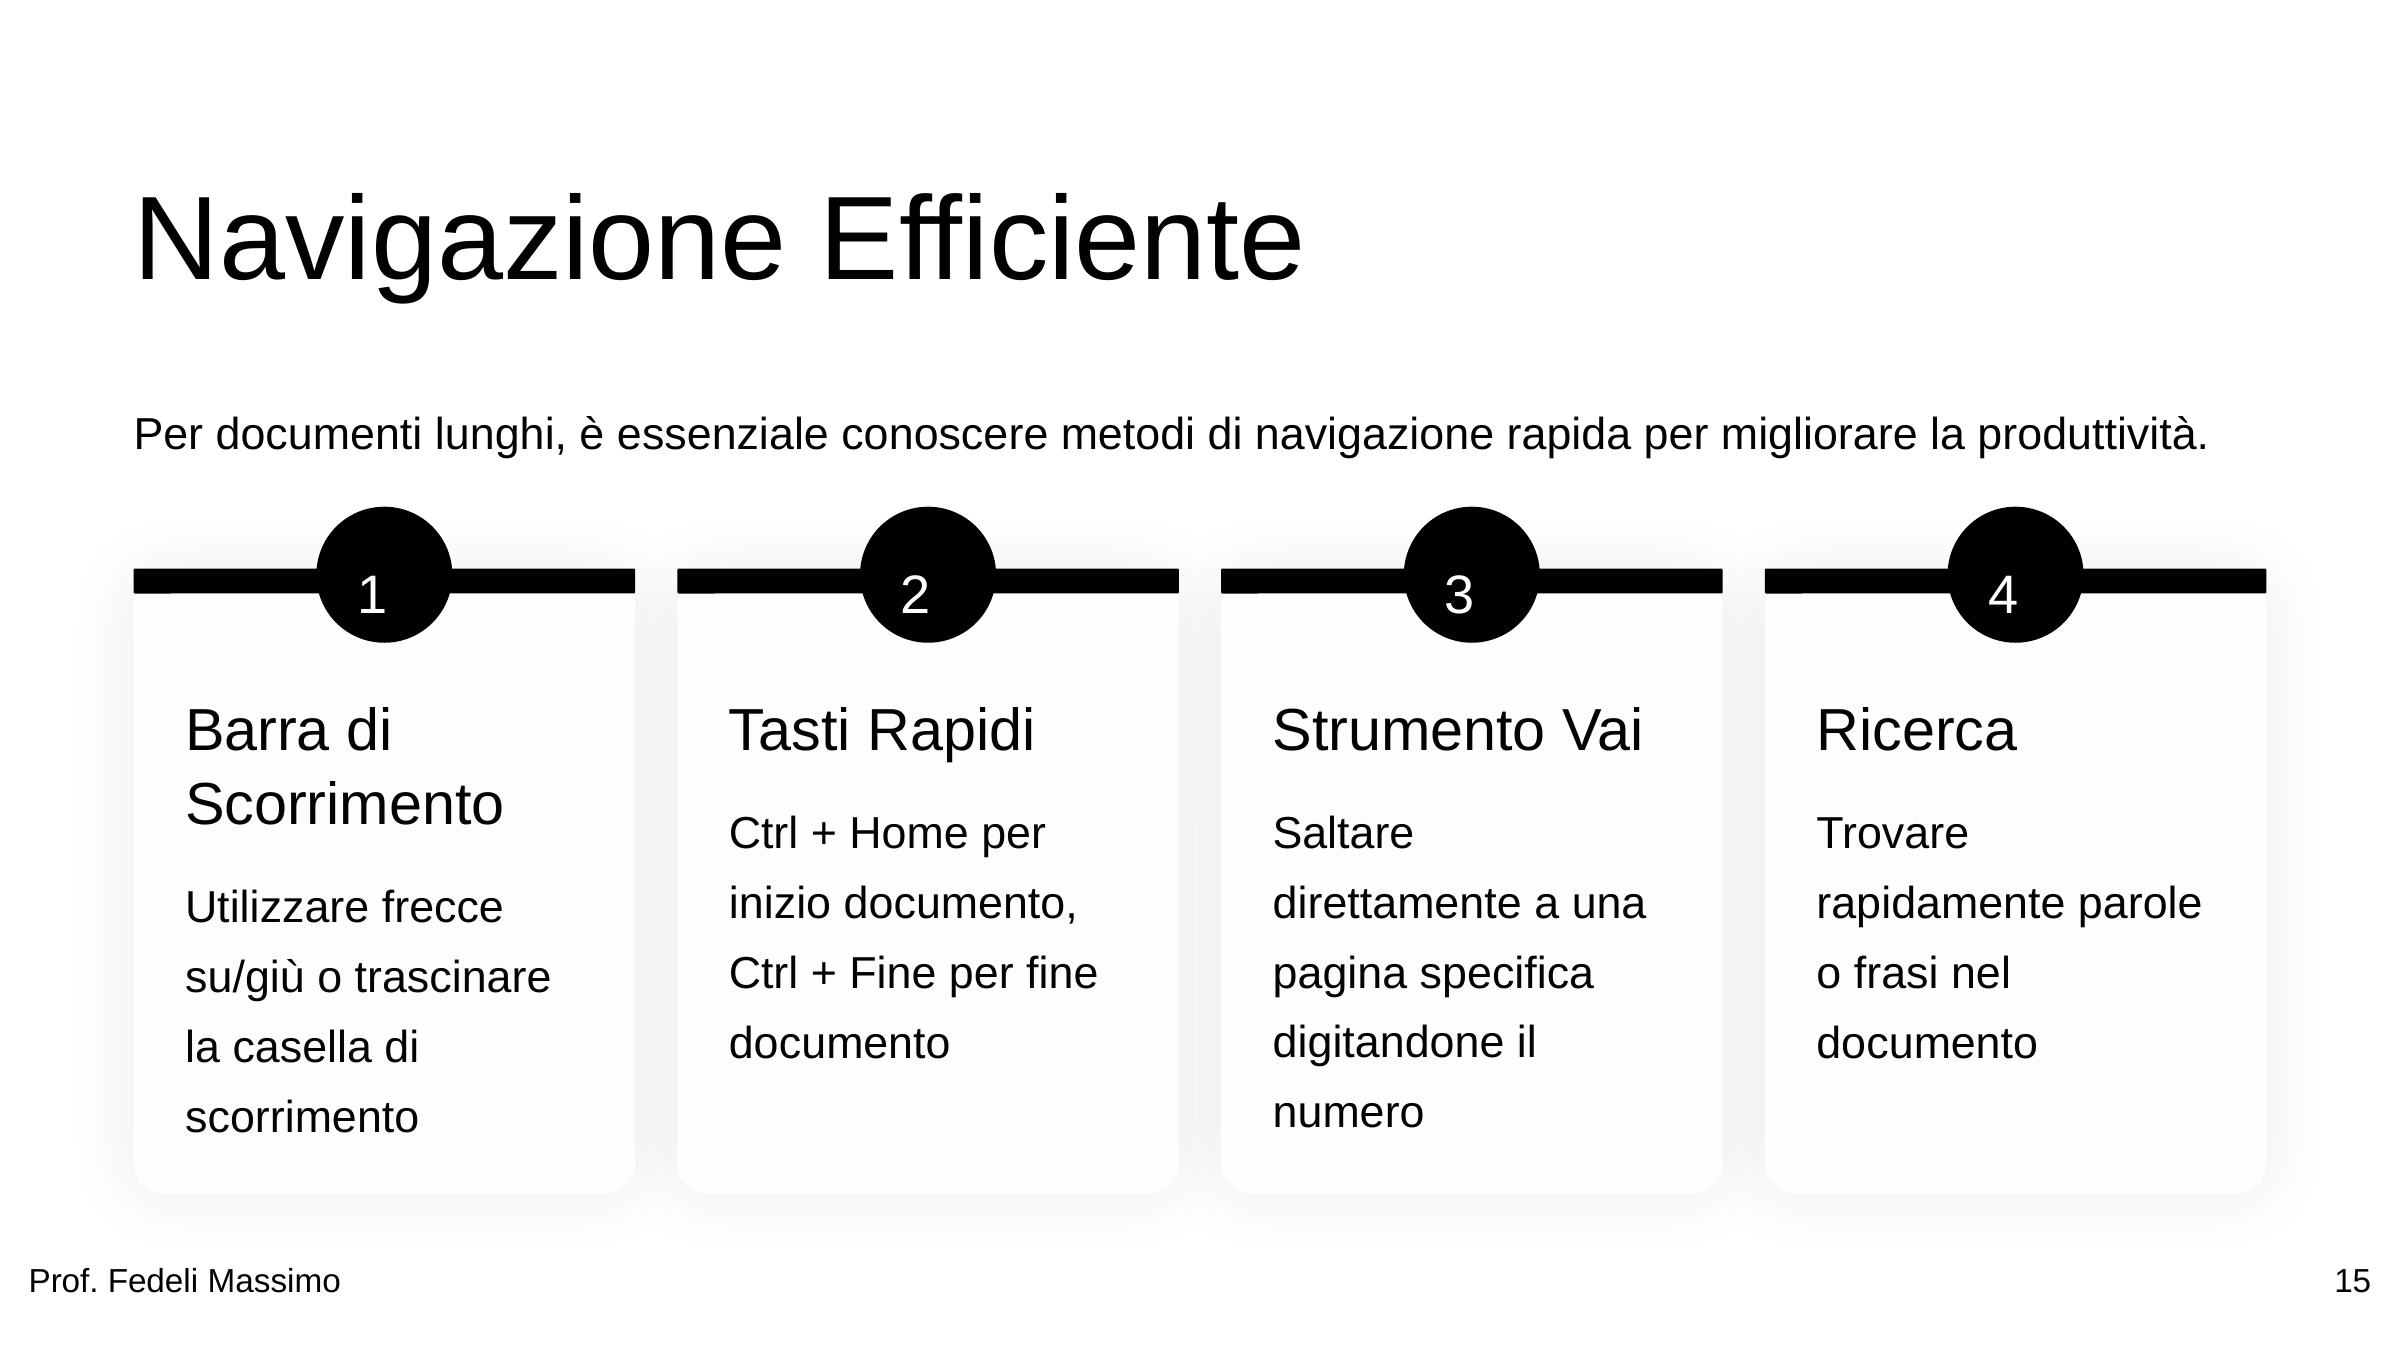

Navigazione Efficiente
Per documenti lunghi, è essenziale conoscere metodi di navigazione rapida per migliorare la produttività.

1
2
3
4

Barra di Scorrimento
Tasti Rapidi
Strumento Vai
Ricerca
Ctrl + Home per inizio documento, Ctrl + Fine per fine documento
Saltare direttamente a una pagina specifica digitandone il numero
Trovare rapidamente parole o frasi nel documento
Utilizzare frecce su/giù o trascinare la casella di scorrimento
Prof. Fedeli Massimo
15